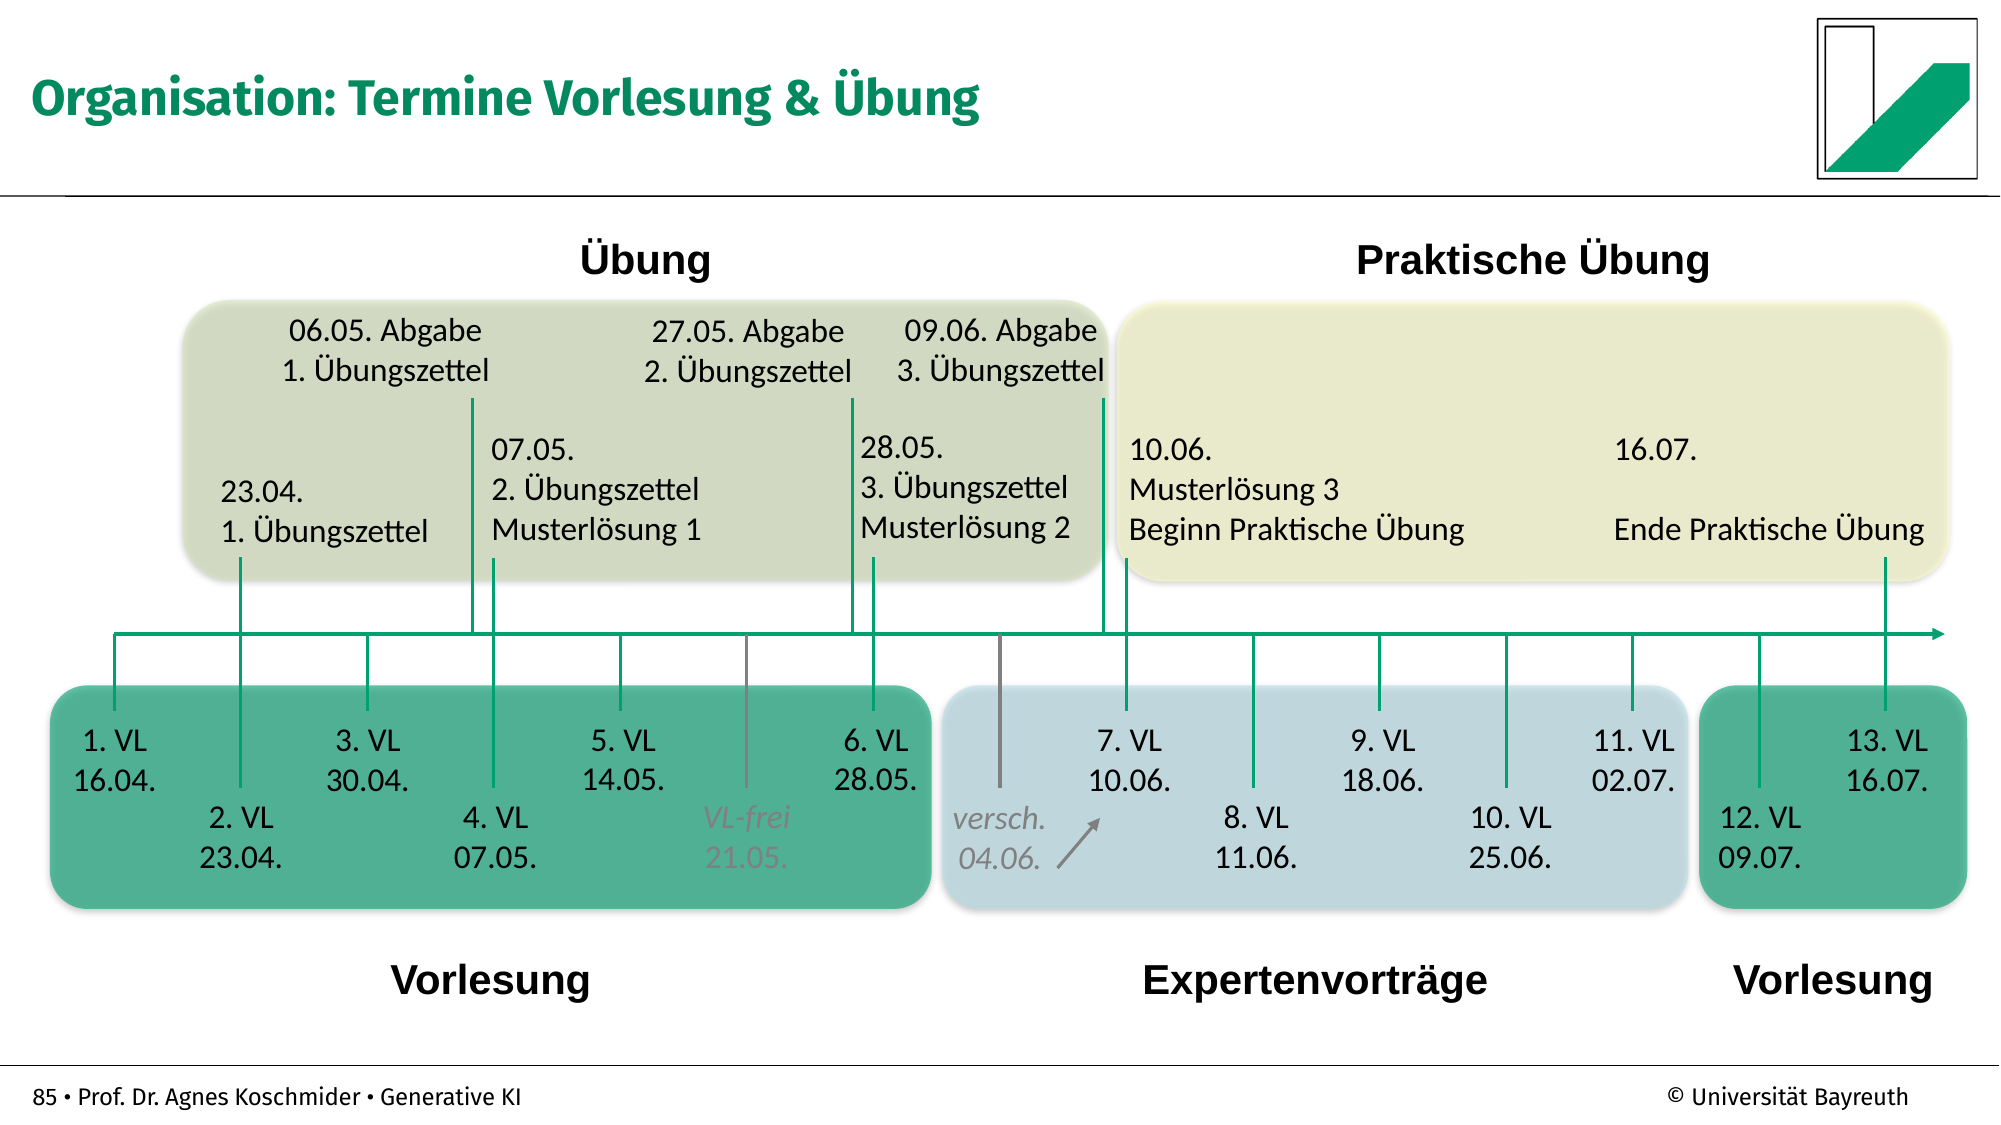

# Organisation: Termine Vorlesung & Übung
Übung
Praktische Übung

09.06. Abgabe
3. Übungszettel
06.05. Abgabe
1. Übungszettel

27.05. Abgabe
2. Übungszettel
28.05.
3. Übungszettel
Musterlösung 2
10.06.
Musterlösung 3
Beginn Praktische Übung
16.07.

Ende Praktische Übung
07.05.
2. Übungszettel
Musterlösung 1
23.04.
1. Übungszettel

6. VL
28.05.
5. VL
14.05.
3. VL
30.04.
9. VL
18.06.
1. VL
16.04.
7. VL
10.06.
13. VL
16.07.
11. VL
02.07.
2. VL
23.04.
4. VL
07.05.
8. VL
11.06.
10. VL
25.06.
12. VL
09.07.
VL-frei
21.05.
versch.
04.06.
Vorlesung
Expertenvorträge
Vorlesung
85 • Prof. Dr. Agnes Koschmider • Generative KI
© Universität Bayreuth